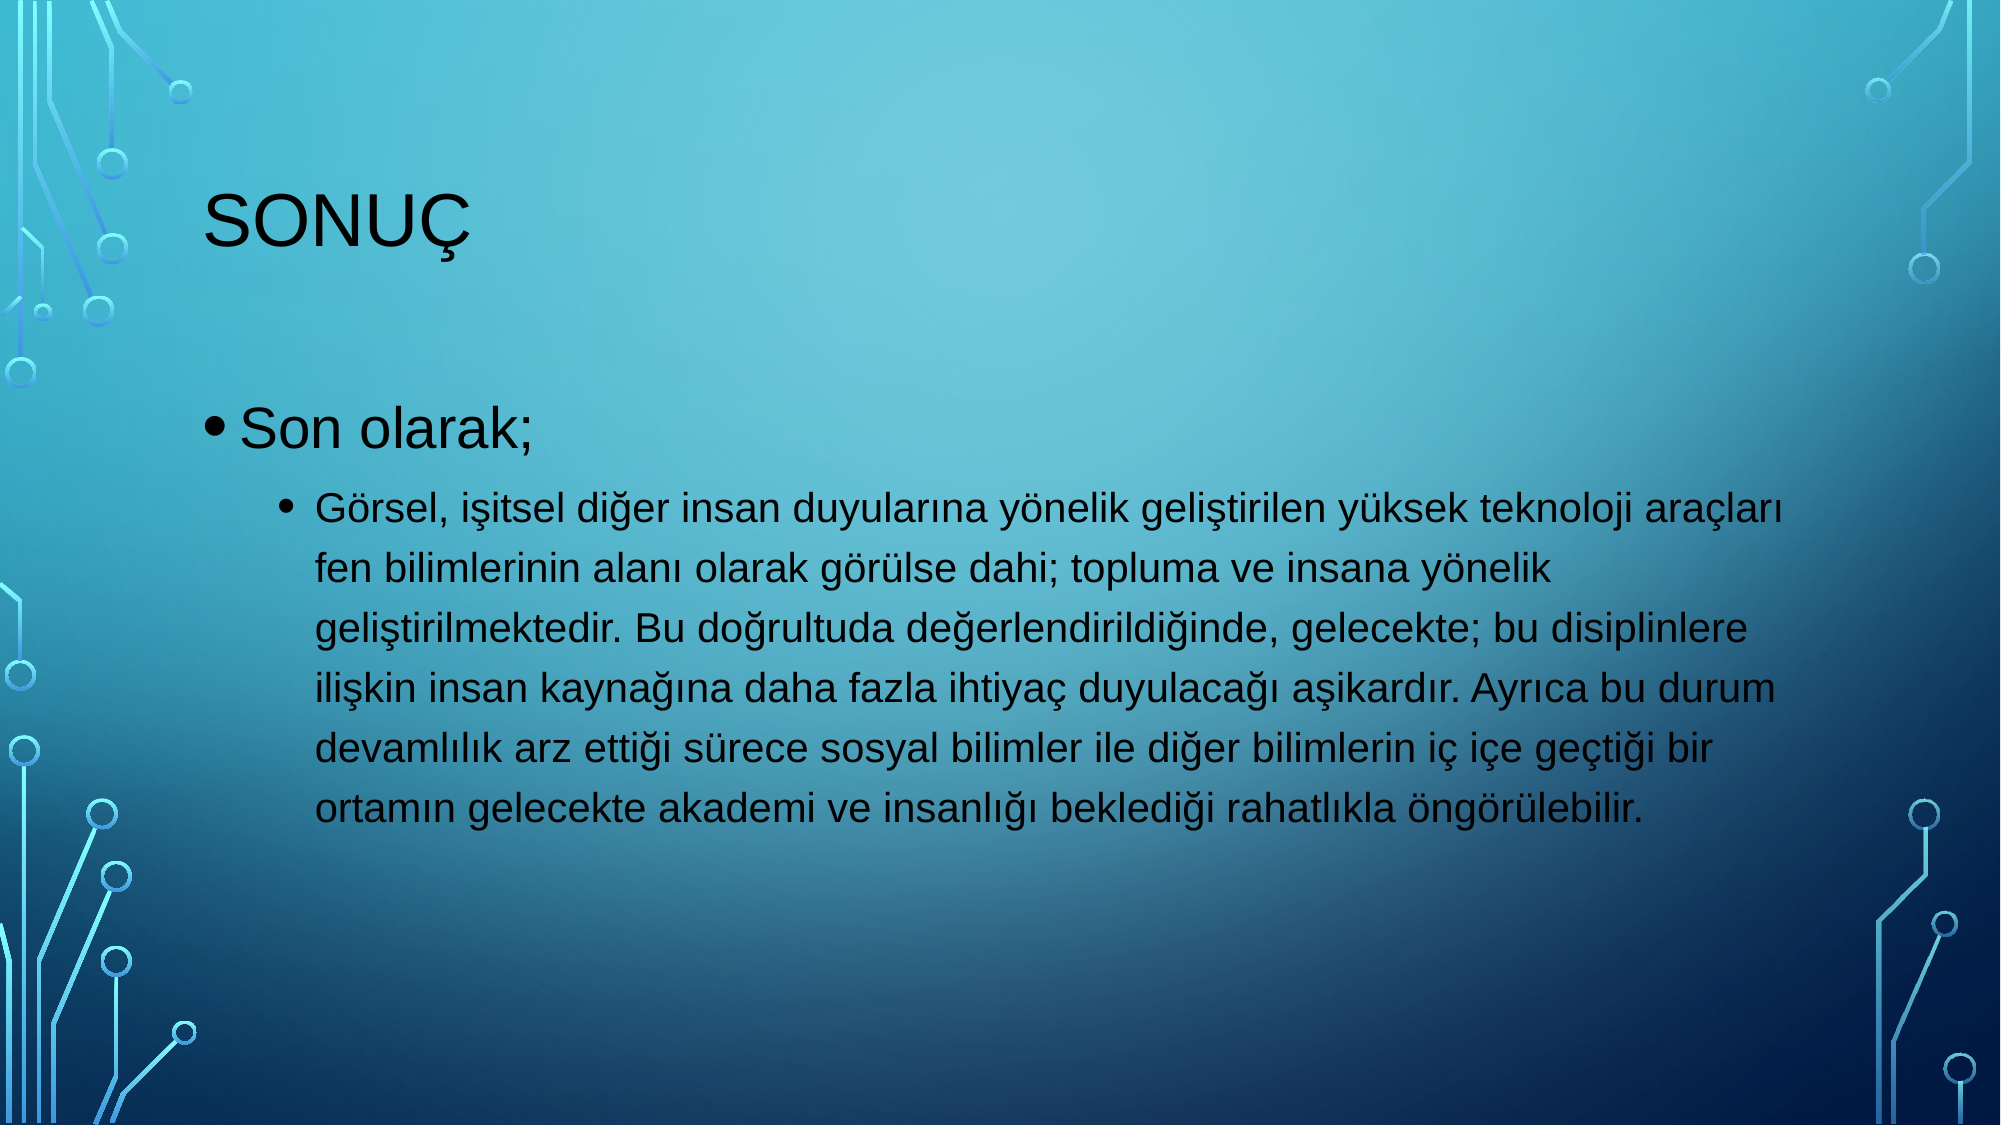

# Sonuç
Son olarak;
Görsel, işitsel diğer insan duyularına yönelik geliştirilen yüksek teknoloji araçları fen bilimlerinin alanı olarak görülse dahi; topluma ve insana yönelik geliştirilmektedir. Bu doğrultuda değerlendirildiğinde, gelecekte; bu disiplinlere ilişkin insan kaynağına daha fazla ihtiyaç duyulacağı aşikardır. Ayrıca bu durum devamlılık arz ettiği sürece sosyal bilimler ile diğer bilimlerin iç içe geçtiği bir ortamın gelecekte akademi ve insanlığı beklediği rahatlıkla öngörülebilir.